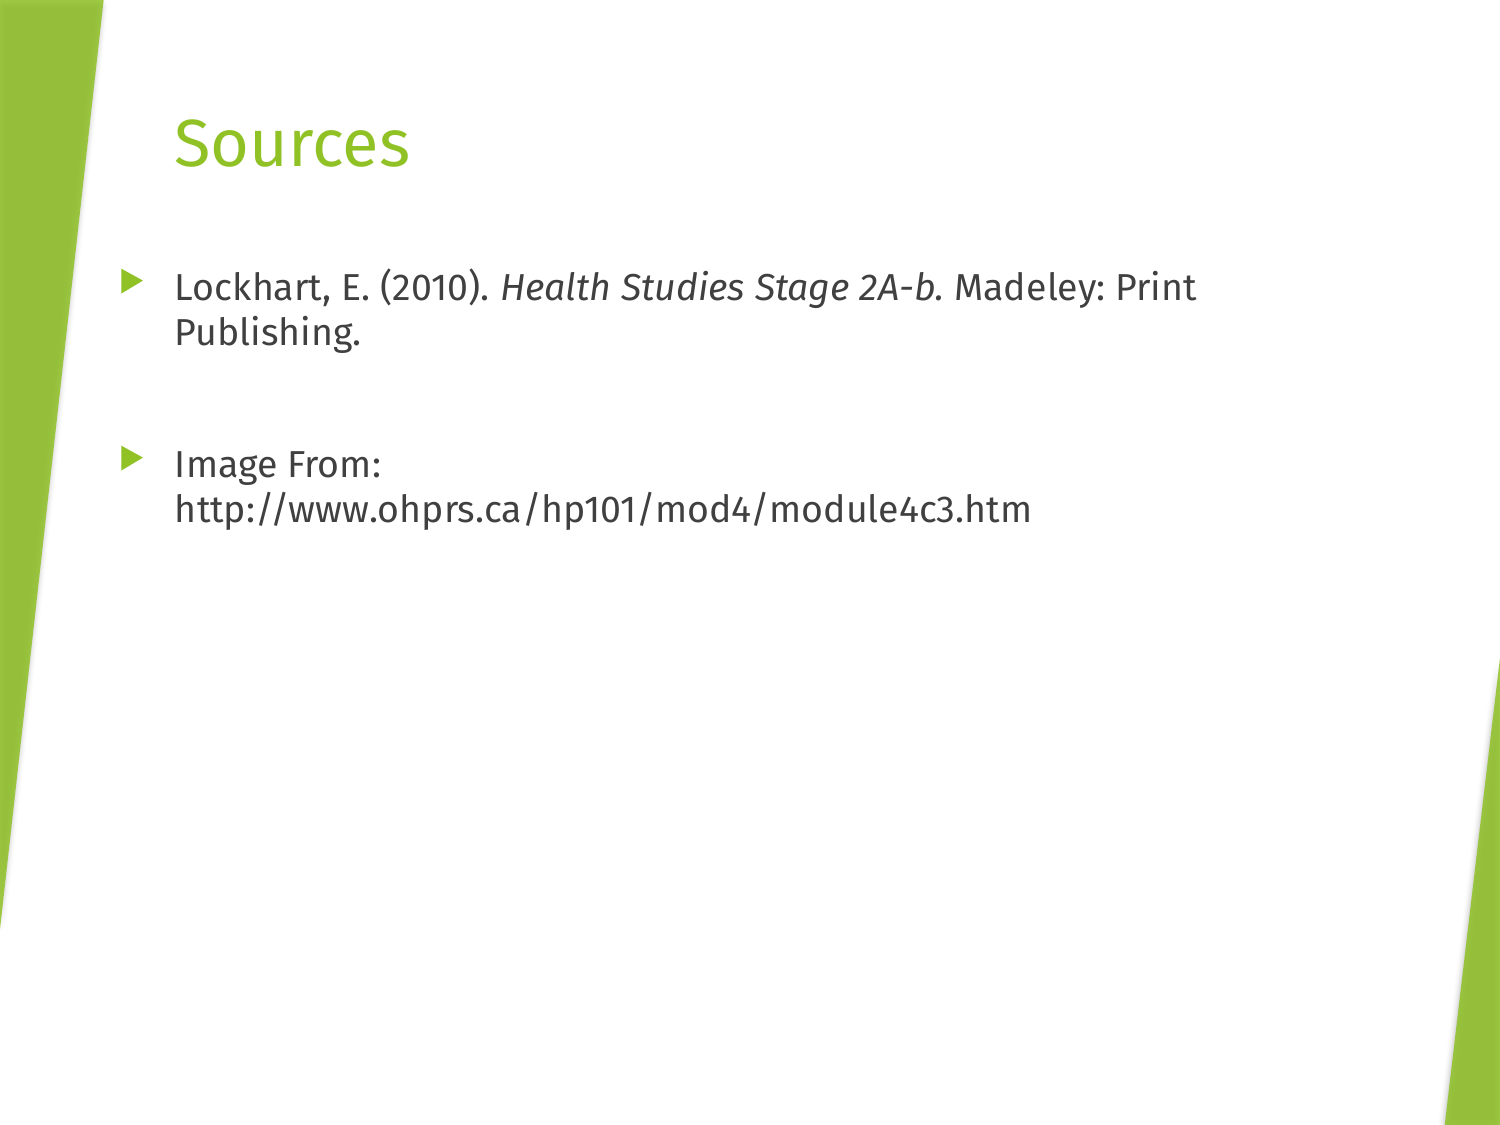

# Sources
Lockhart, E. (2010). Health Studies Stage 2A-b. Madeley: Print Publishing.

Image From:    http://www.ohprs.ca/hp101/mod4/module4c3.htm